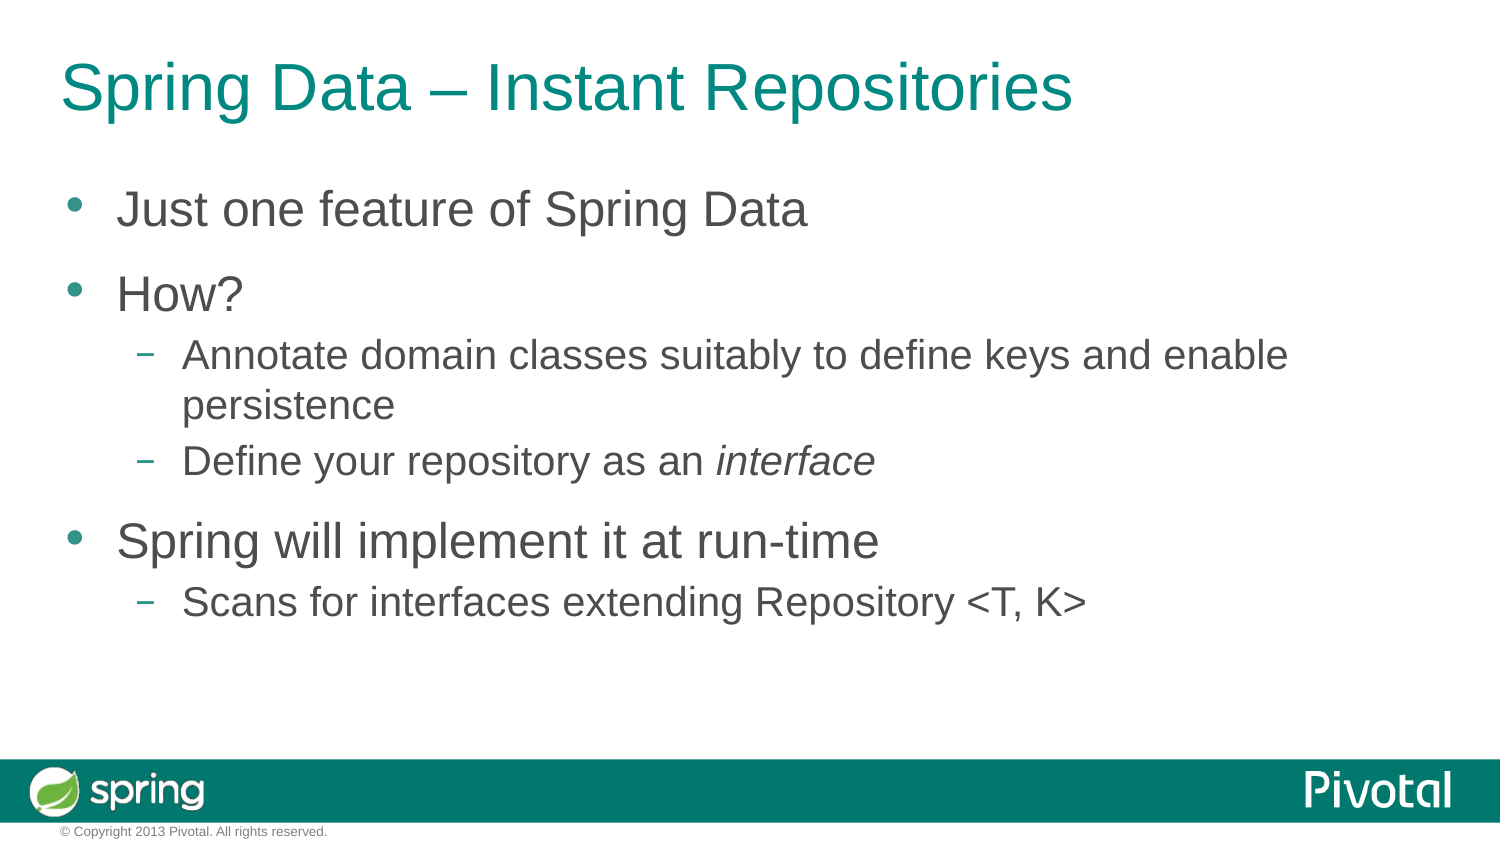

# Spring Data – Instant Repositories
Just one feature of Spring Data
How?
Annotate domain classes suitably to define keys and enable persistence
Define your repository as an interface
Spring will implement it at run-time
Scans for interfaces extending Repository <T, K>